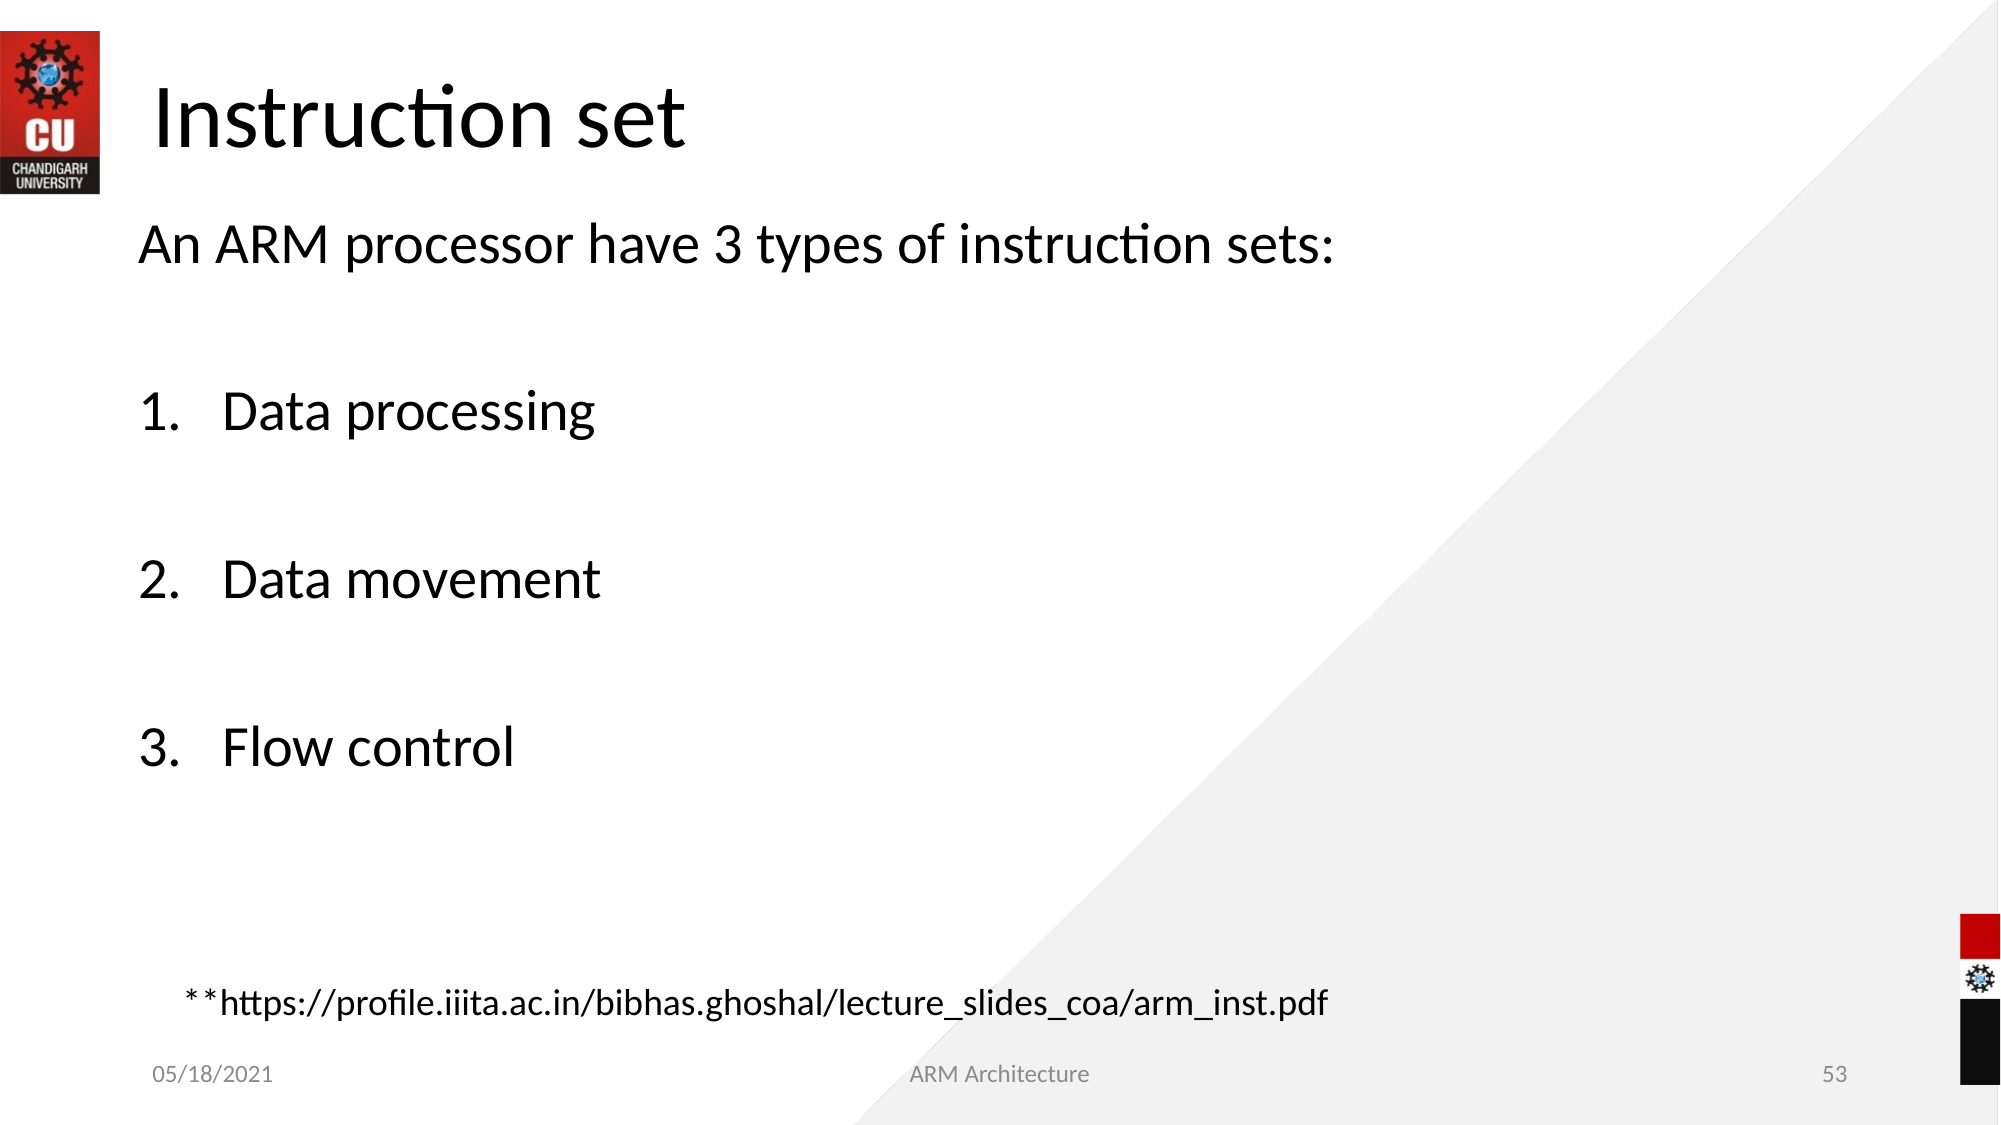

Instruction set
An ARM processor have 3 types of instruction sets:

Data processing

Data movement

Flow control
**https://profile.iiita.ac.in/bibhas.ghoshal/lecture_slides_coa/arm_inst.pdf
05/18/2021
ARM Architecture
53